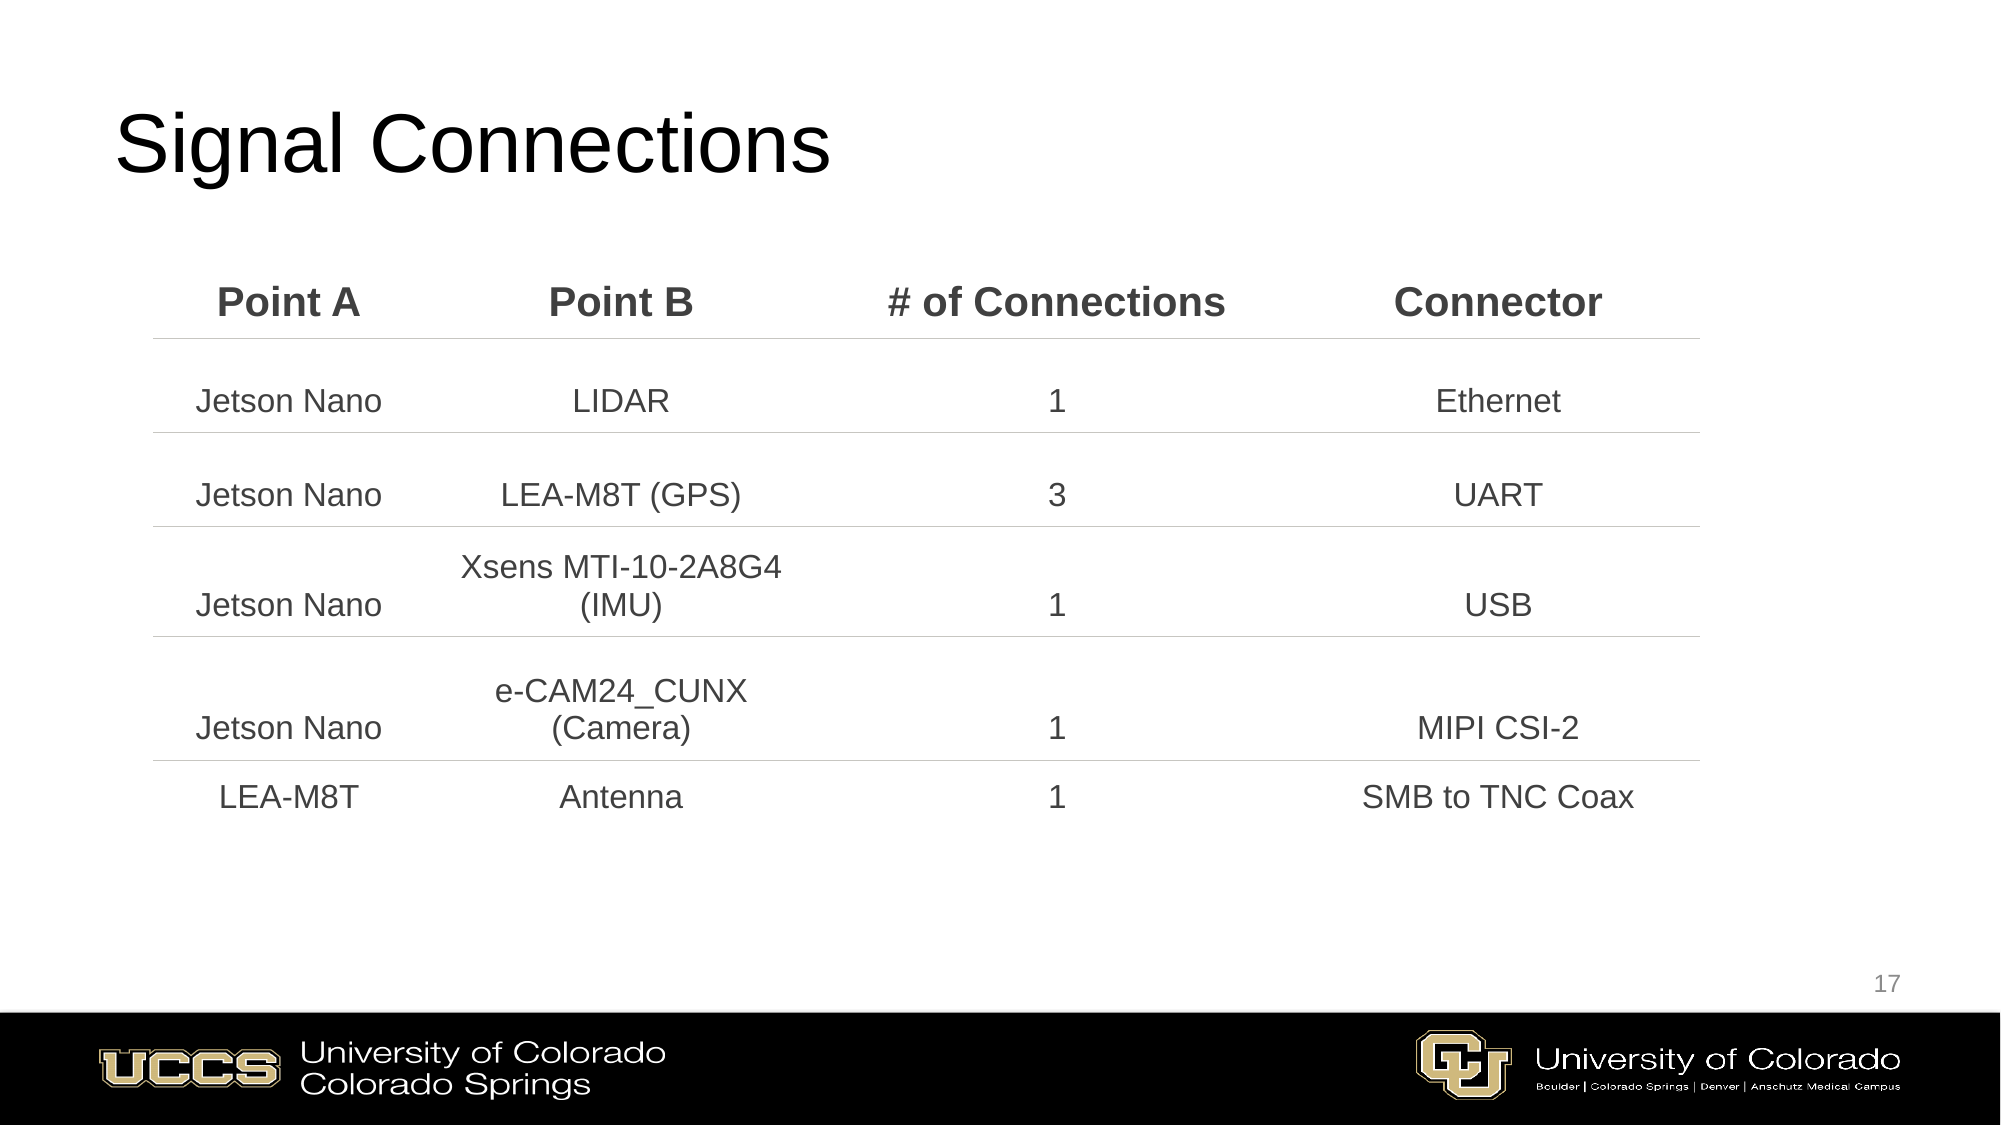

# Signal Connections
| Point A | Point B | # of Connections | Connector |
| --- | --- | --- | --- |
| Jetson Nano | LIDAR | 1 | Ethernet |
| Jetson Nano | LEA-M8T (GPS) | 3 | UART |
| Jetson Nano | Xsens MTI-10-2A8G4 (IMU) | 1 | USB |
| Jetson Nano | e-CAM24\_CUNX​ (Camera) | 1 | MIPI CSI-2 |
| LEA-M8T | Antenna | 1 | SMB to TNC Coax |
17